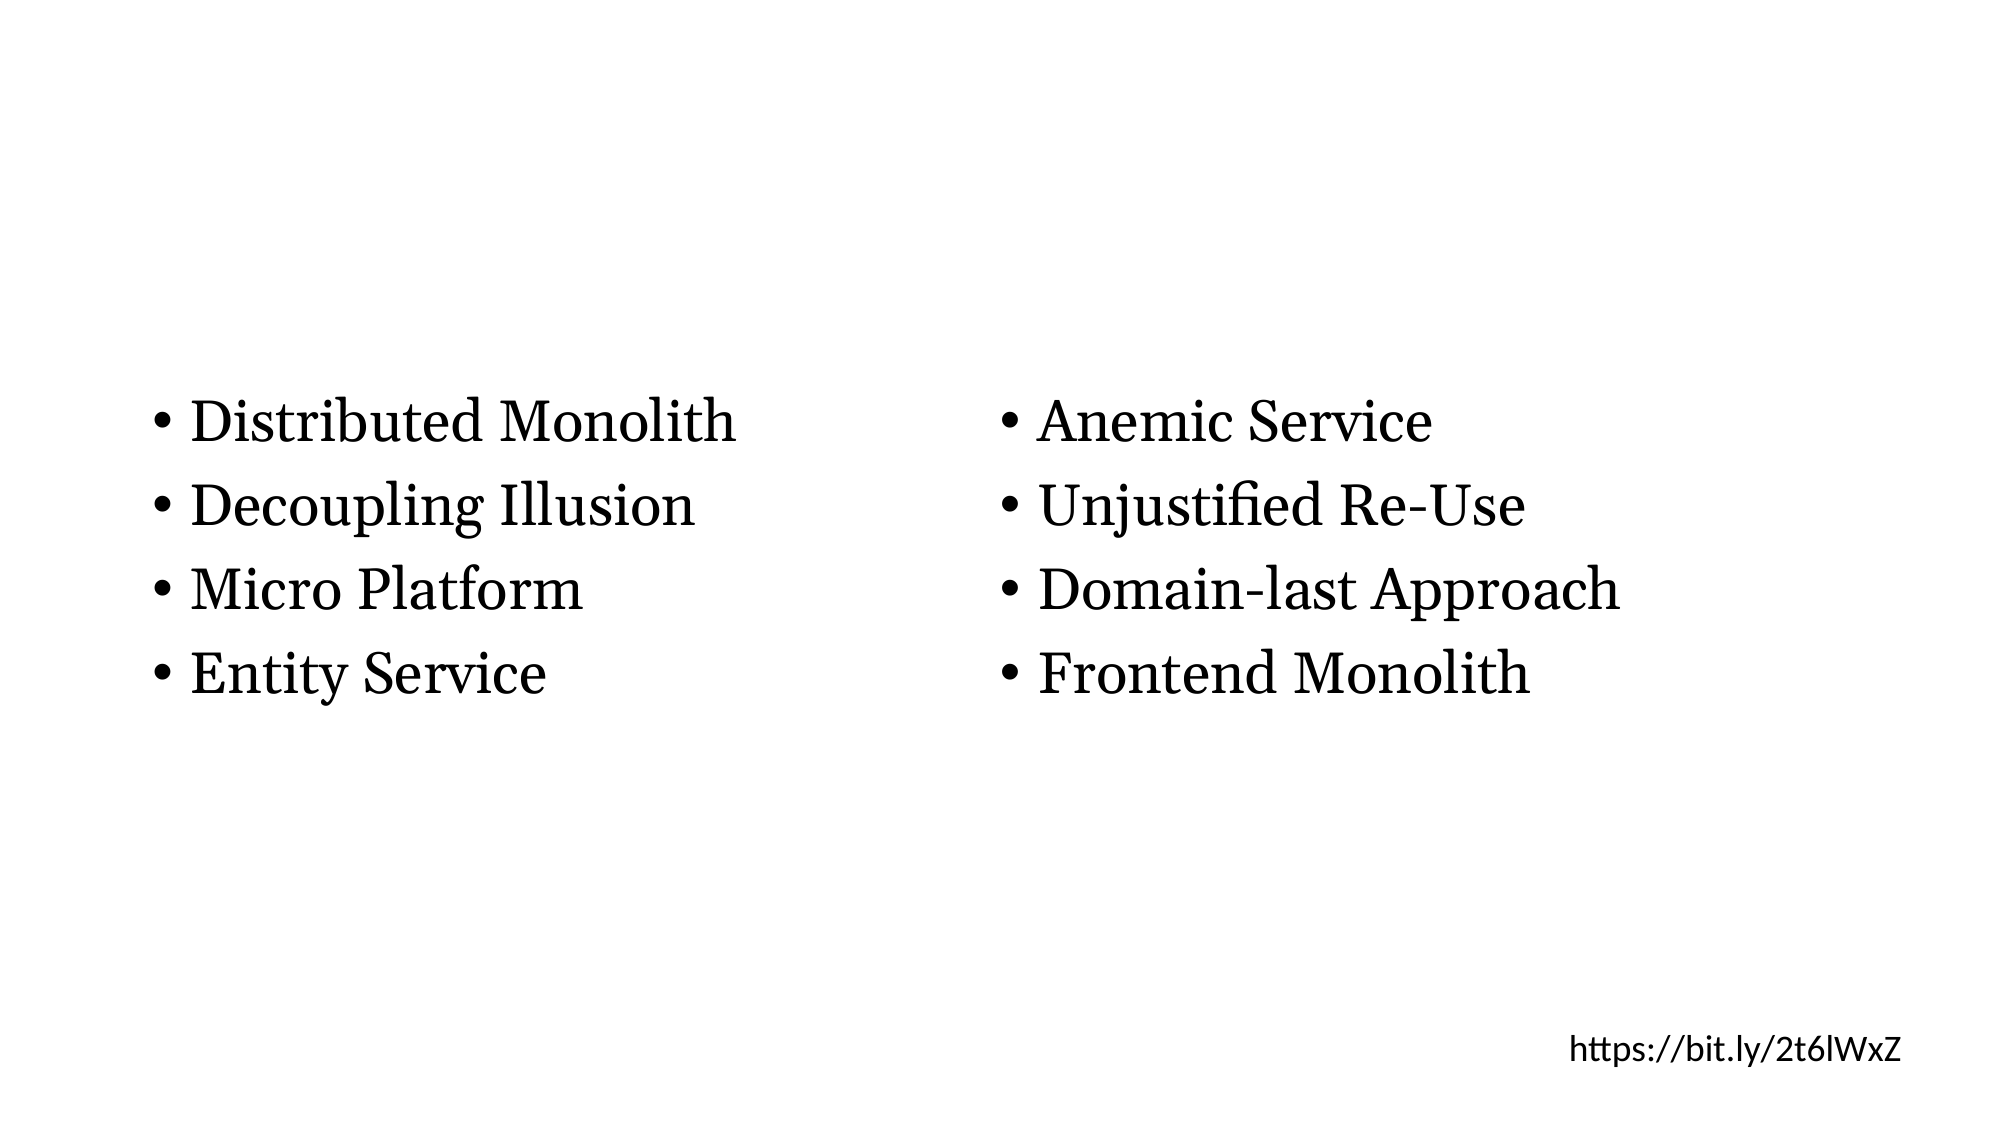

Distributed Monolith
Decoupling Illusion
Micro Platform
Entity Service
Anemic Service
Unjustified Re-Use
Domain-last Approach
Frontend Monolith
https://bit.ly/2t6lWxZ